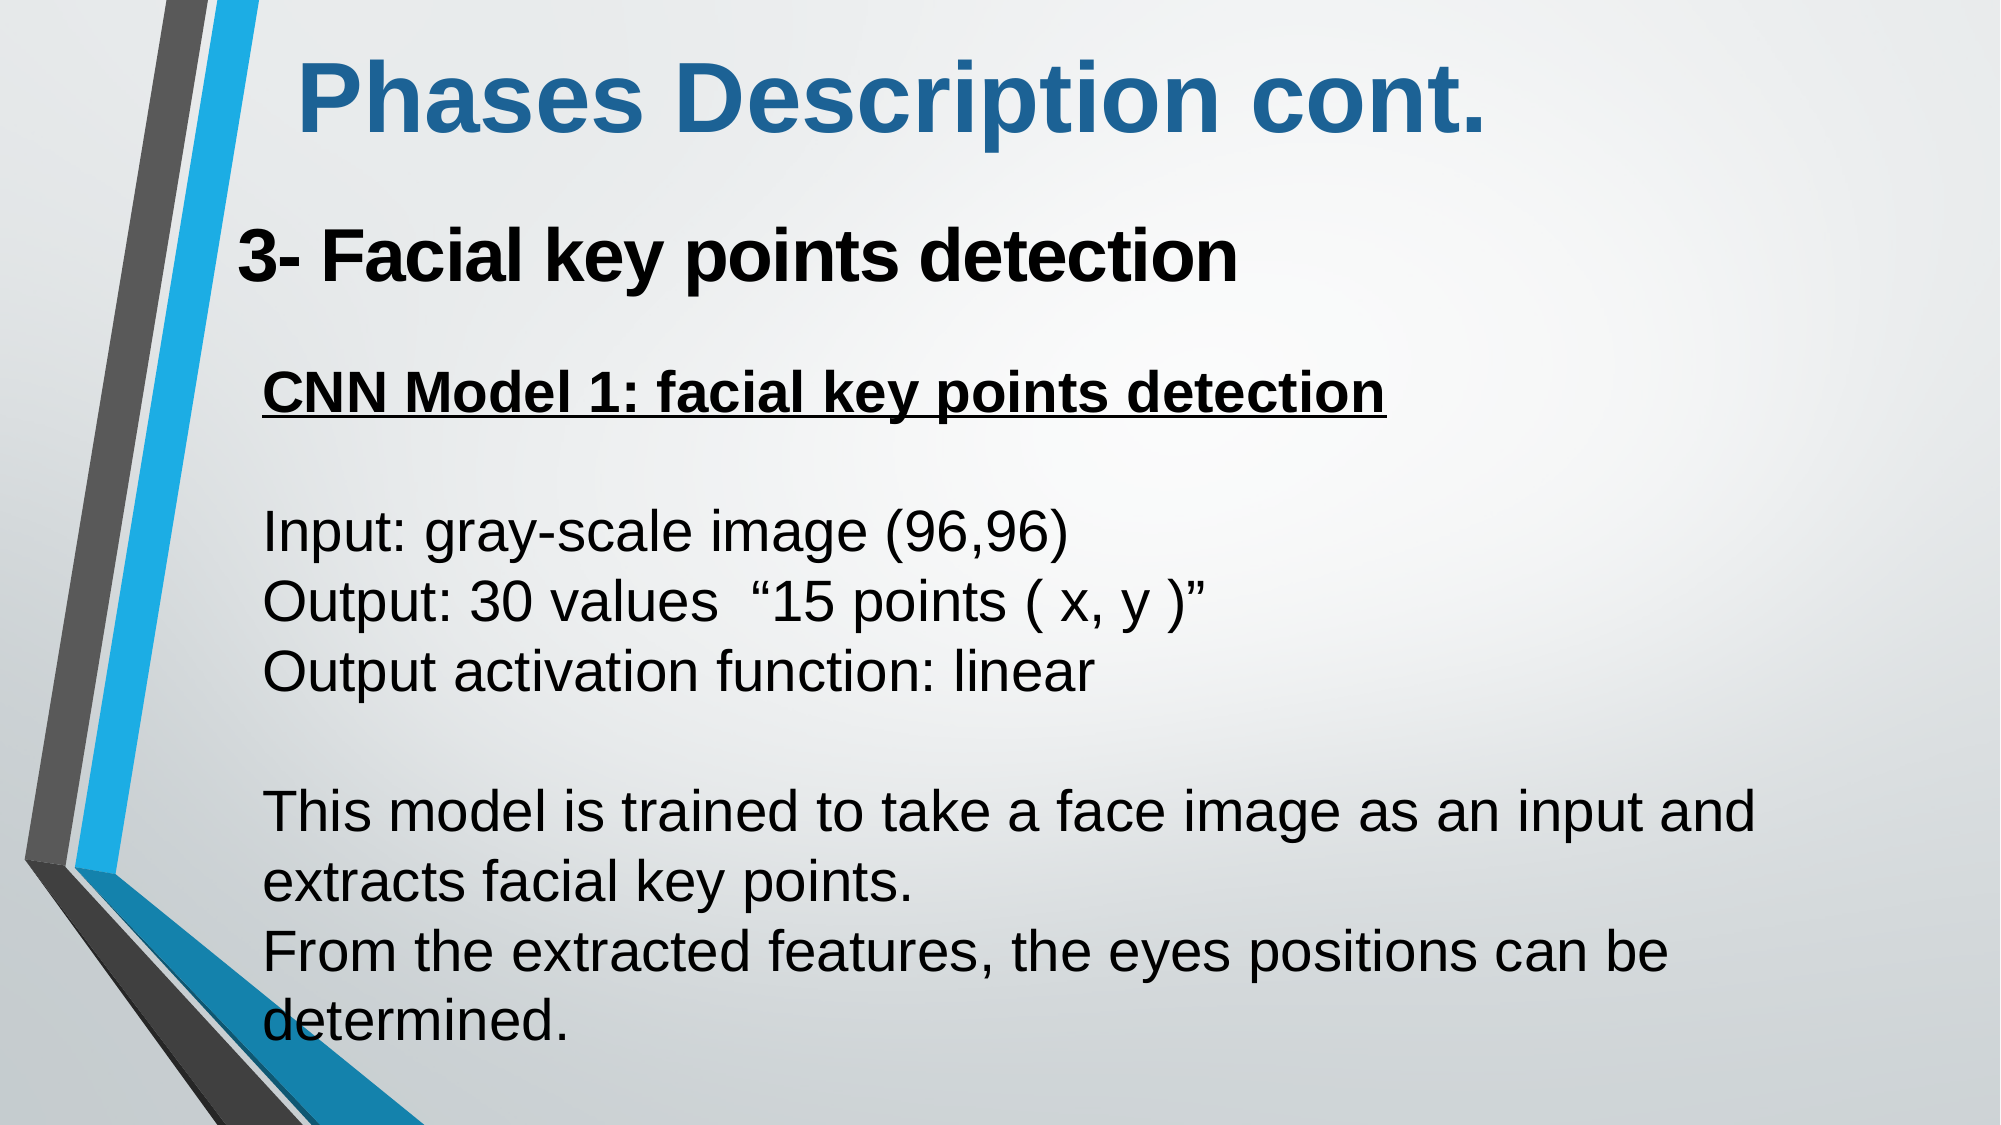

Phases Description cont.
3- Facial key points detection
CNN Model 1: facial key points detection

Input: gray-scale image (96,96)
Output: 30 values  “15 points ( x, y )”
Output activation function: linear

This model is trained to take a face image as an input and extracts facial key points.
From the extracted features, the eyes positions can be determined.